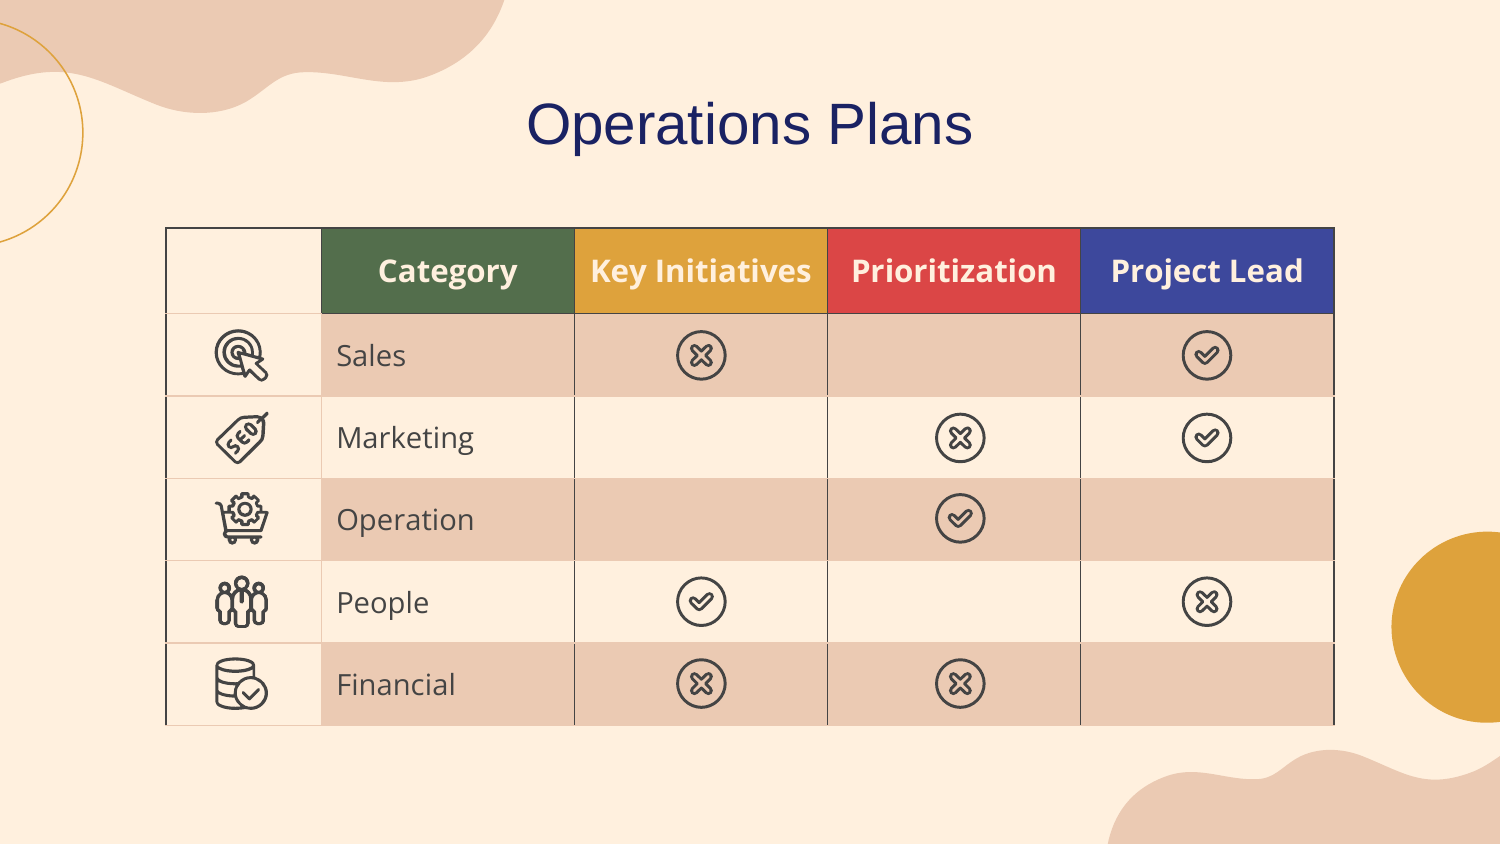

# Operations Plans
|  | Category | Key Initiatives | Prioritization | Project Lead |
| --- | --- | --- | --- | --- |
|  | Sales |  |  |  |
|  | Marketing |  |  |  |
|  | Operation |  |  |  |
|  | People |  |  |  |
|  | Financial |  |  |  |